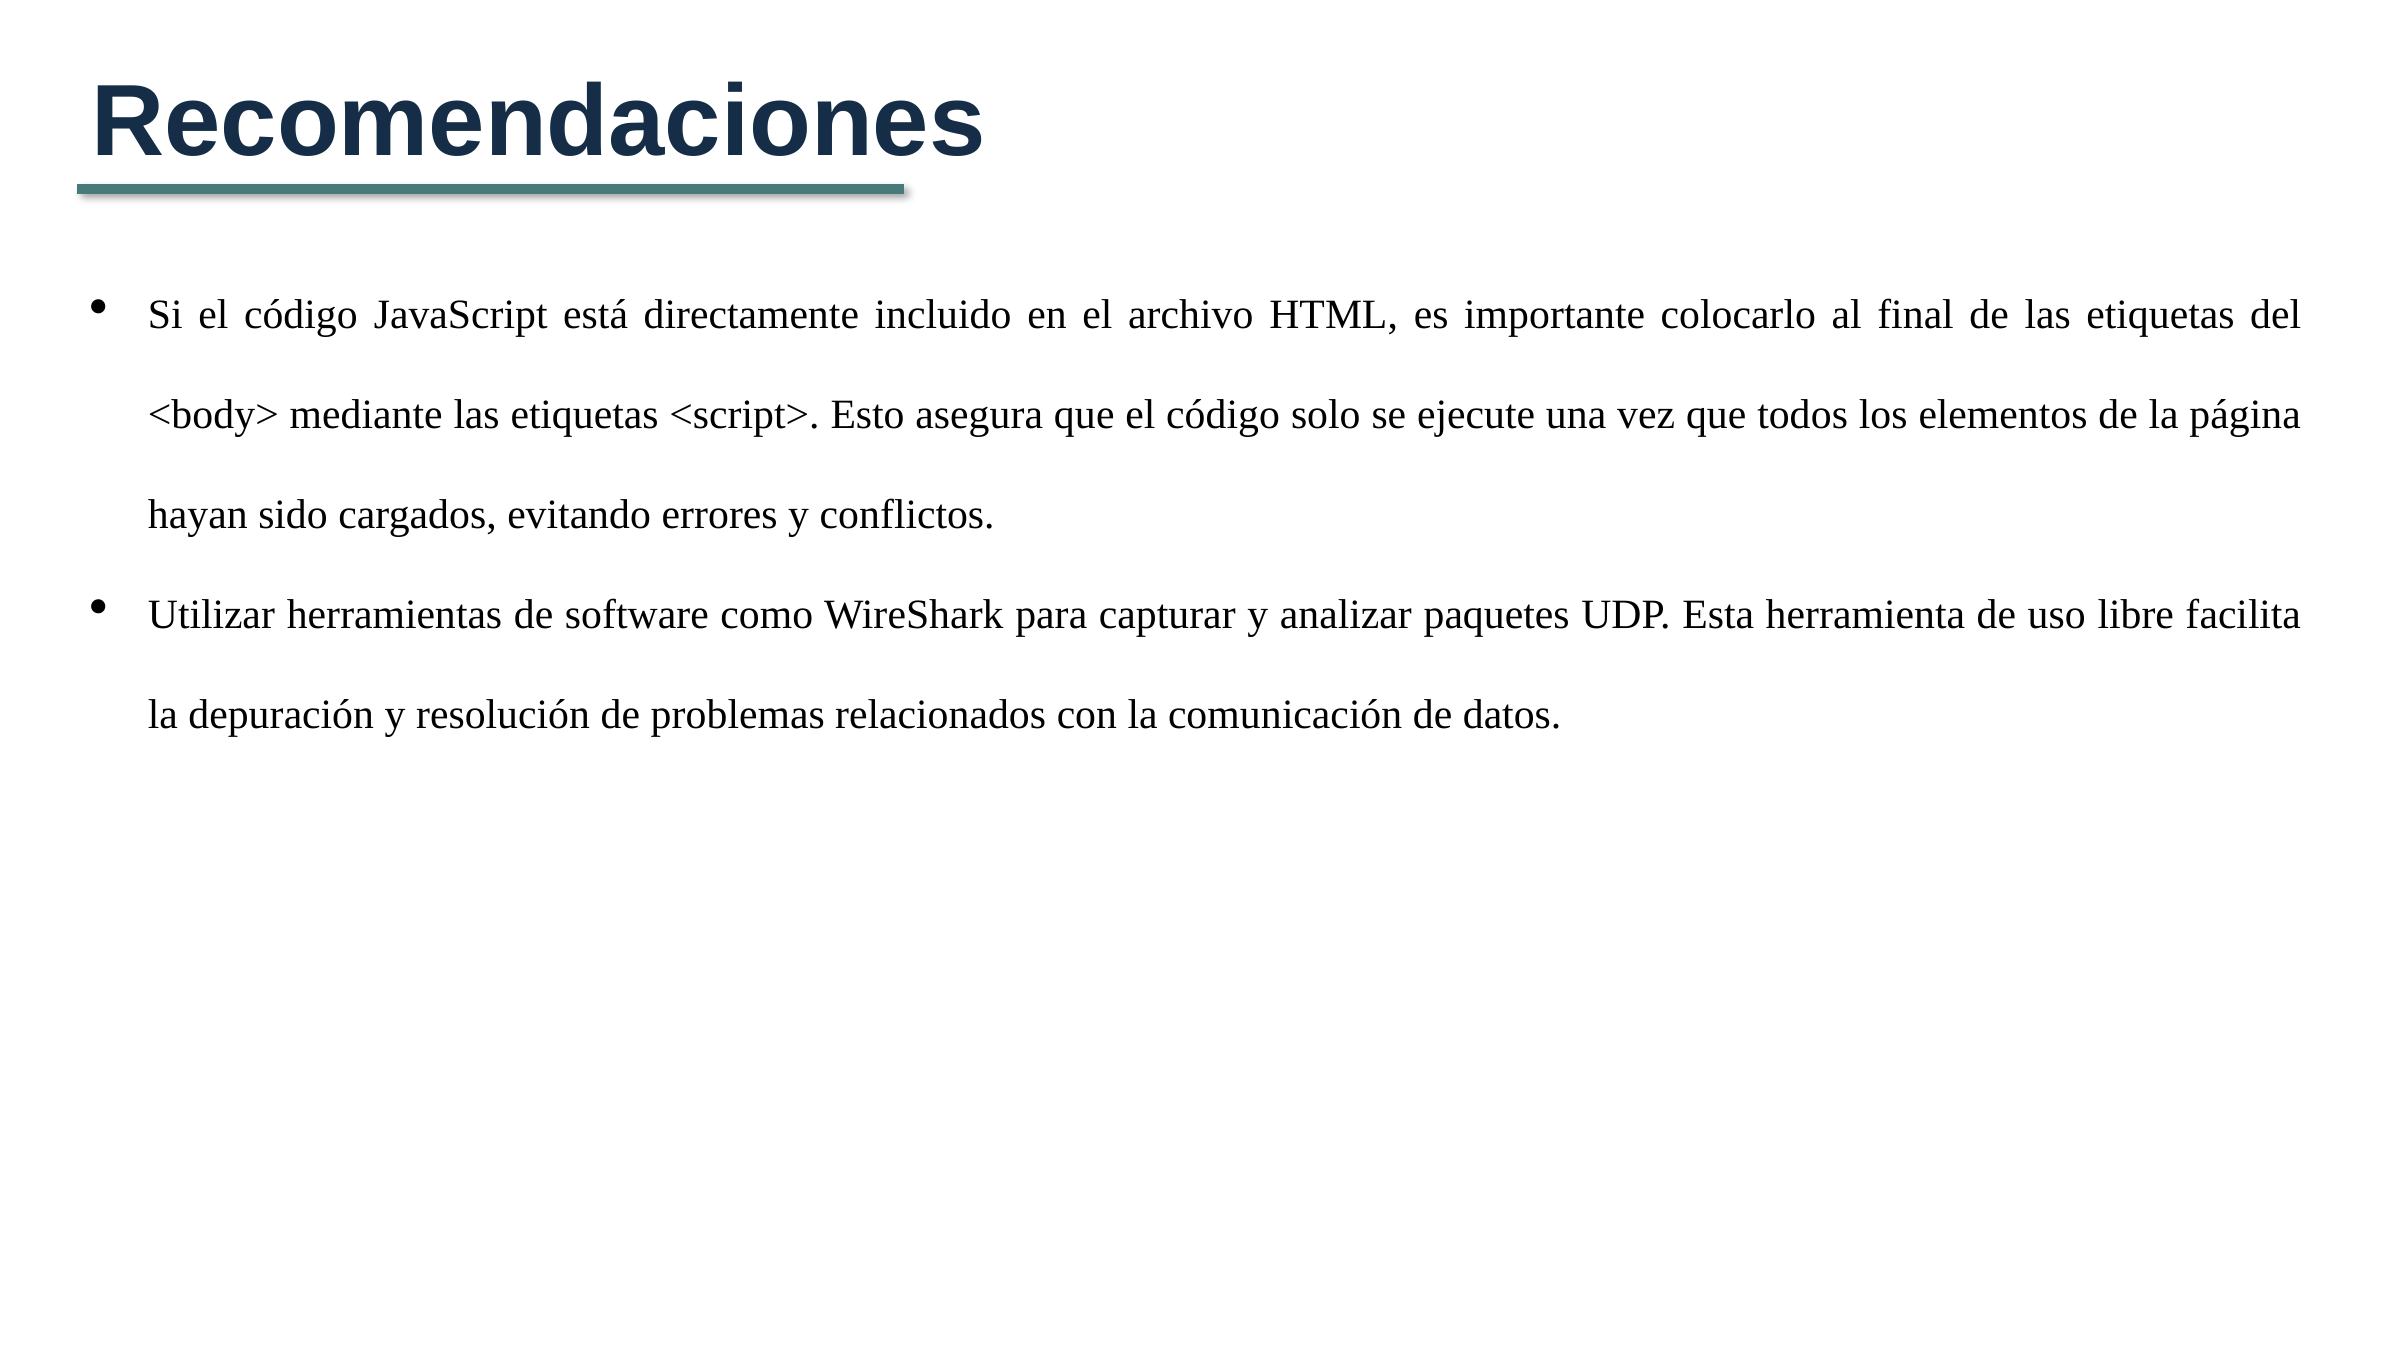

Recomendaciones

Si el código JavaScript está directamente incluido en el archivo HTML, es importante colocarlo al final de las etiquetas del <body> mediante las etiquetas <script>. Esto asegura que el código solo se ejecute una vez que todos los elementos de la página hayan sido cargados, evitando errores y conflictos.
Utilizar herramientas de software como WireShark para capturar y analizar paquetes UDP. Esta herramienta de uso libre facilita la depuración y resolución de problemas relacionados con la comunicación de datos.